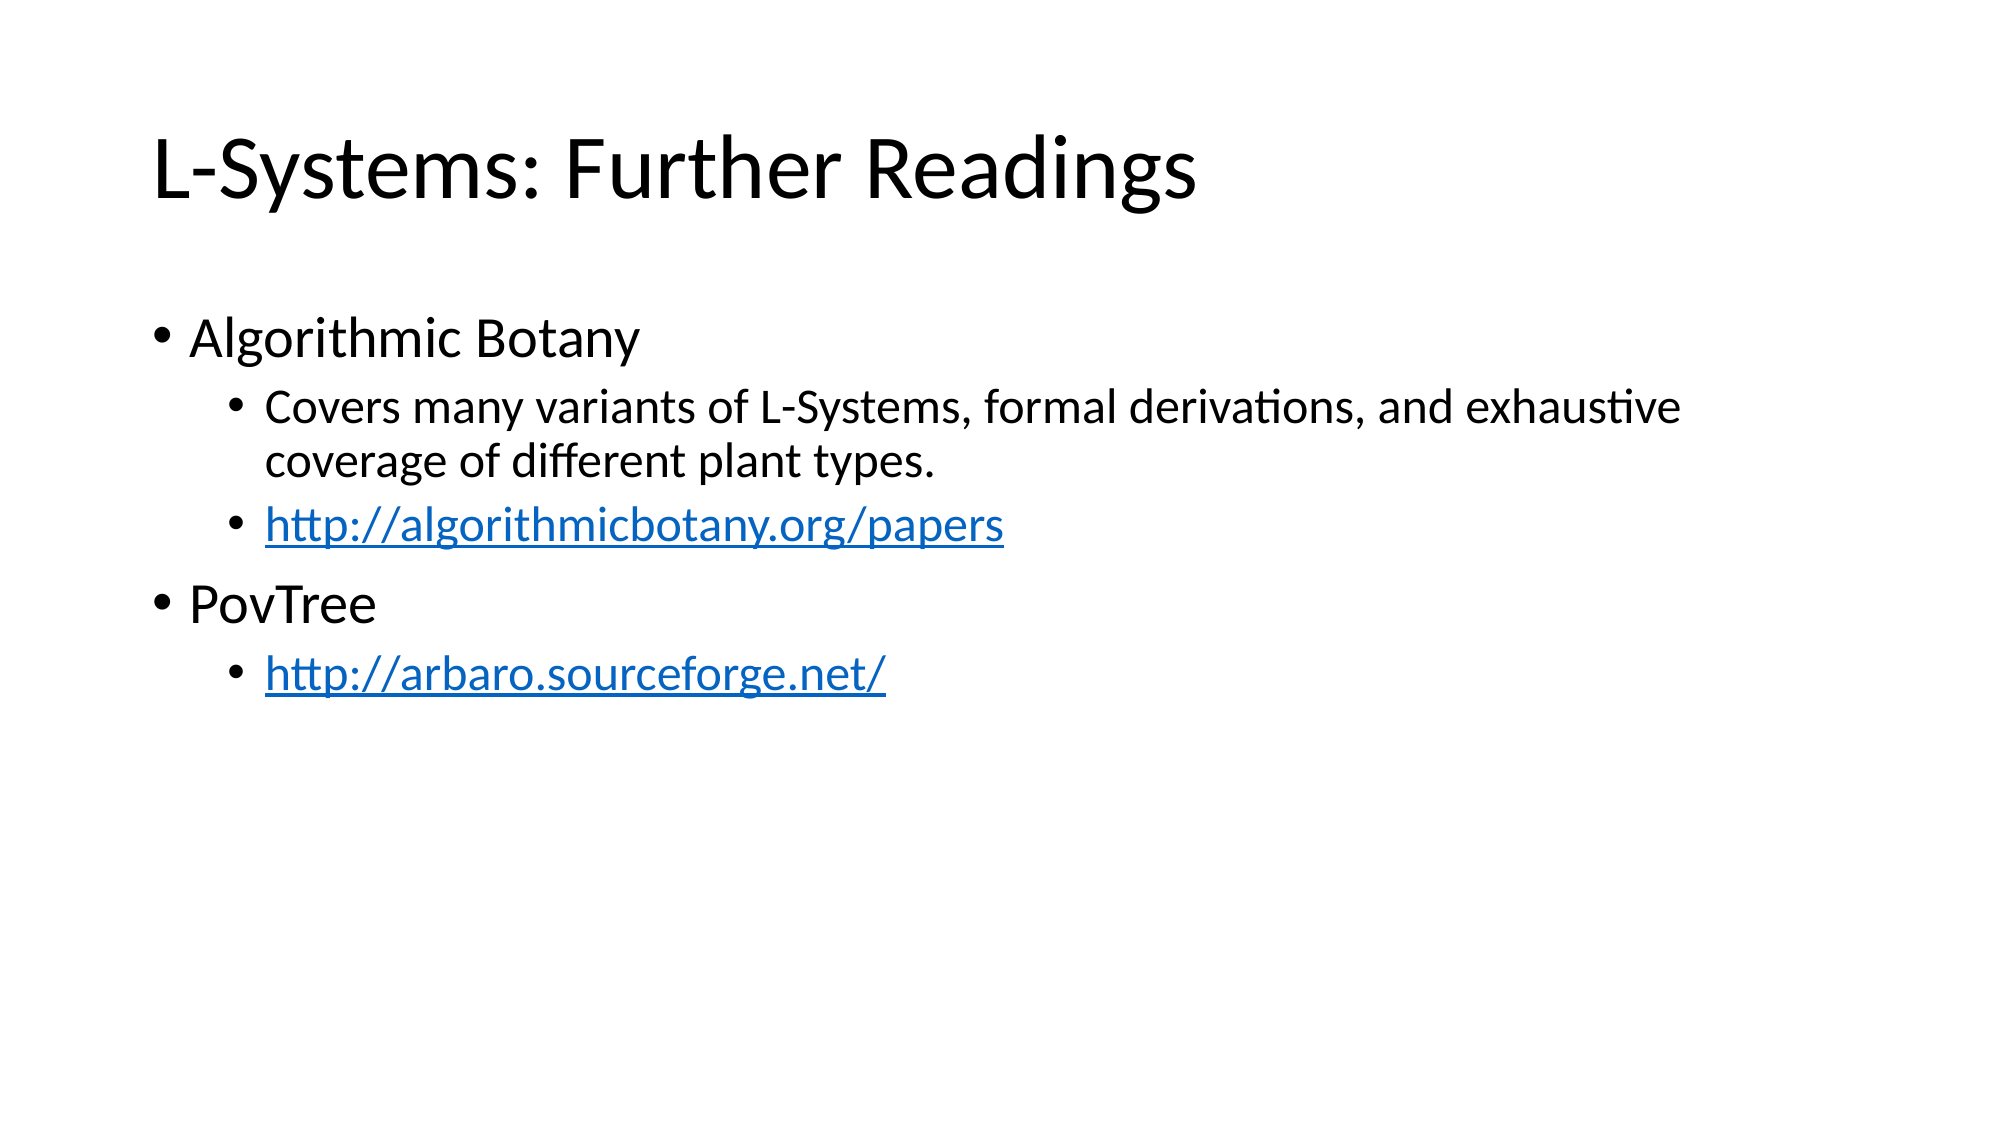

# L-Systems: Further Readings
Algorithmic Botany
Covers many variants of L-Systems, formal derivations, and exhaustive coverage of different plant types.
http://algorithmicbotany.org/papers
PovTree
http://arbaro.sourceforge.net/